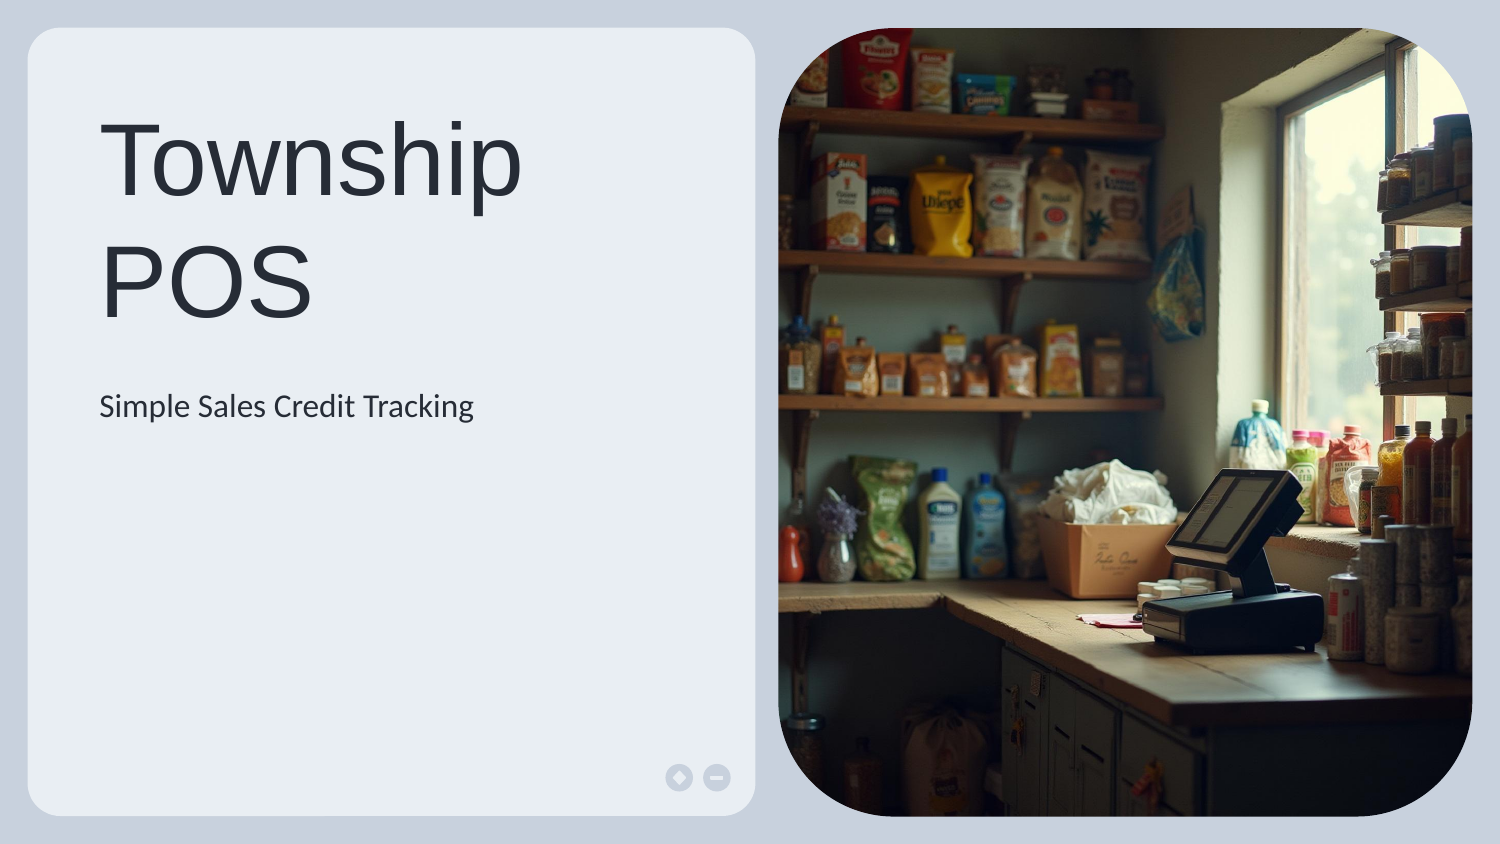

# Township POS
Simple Sales Credit Tracking